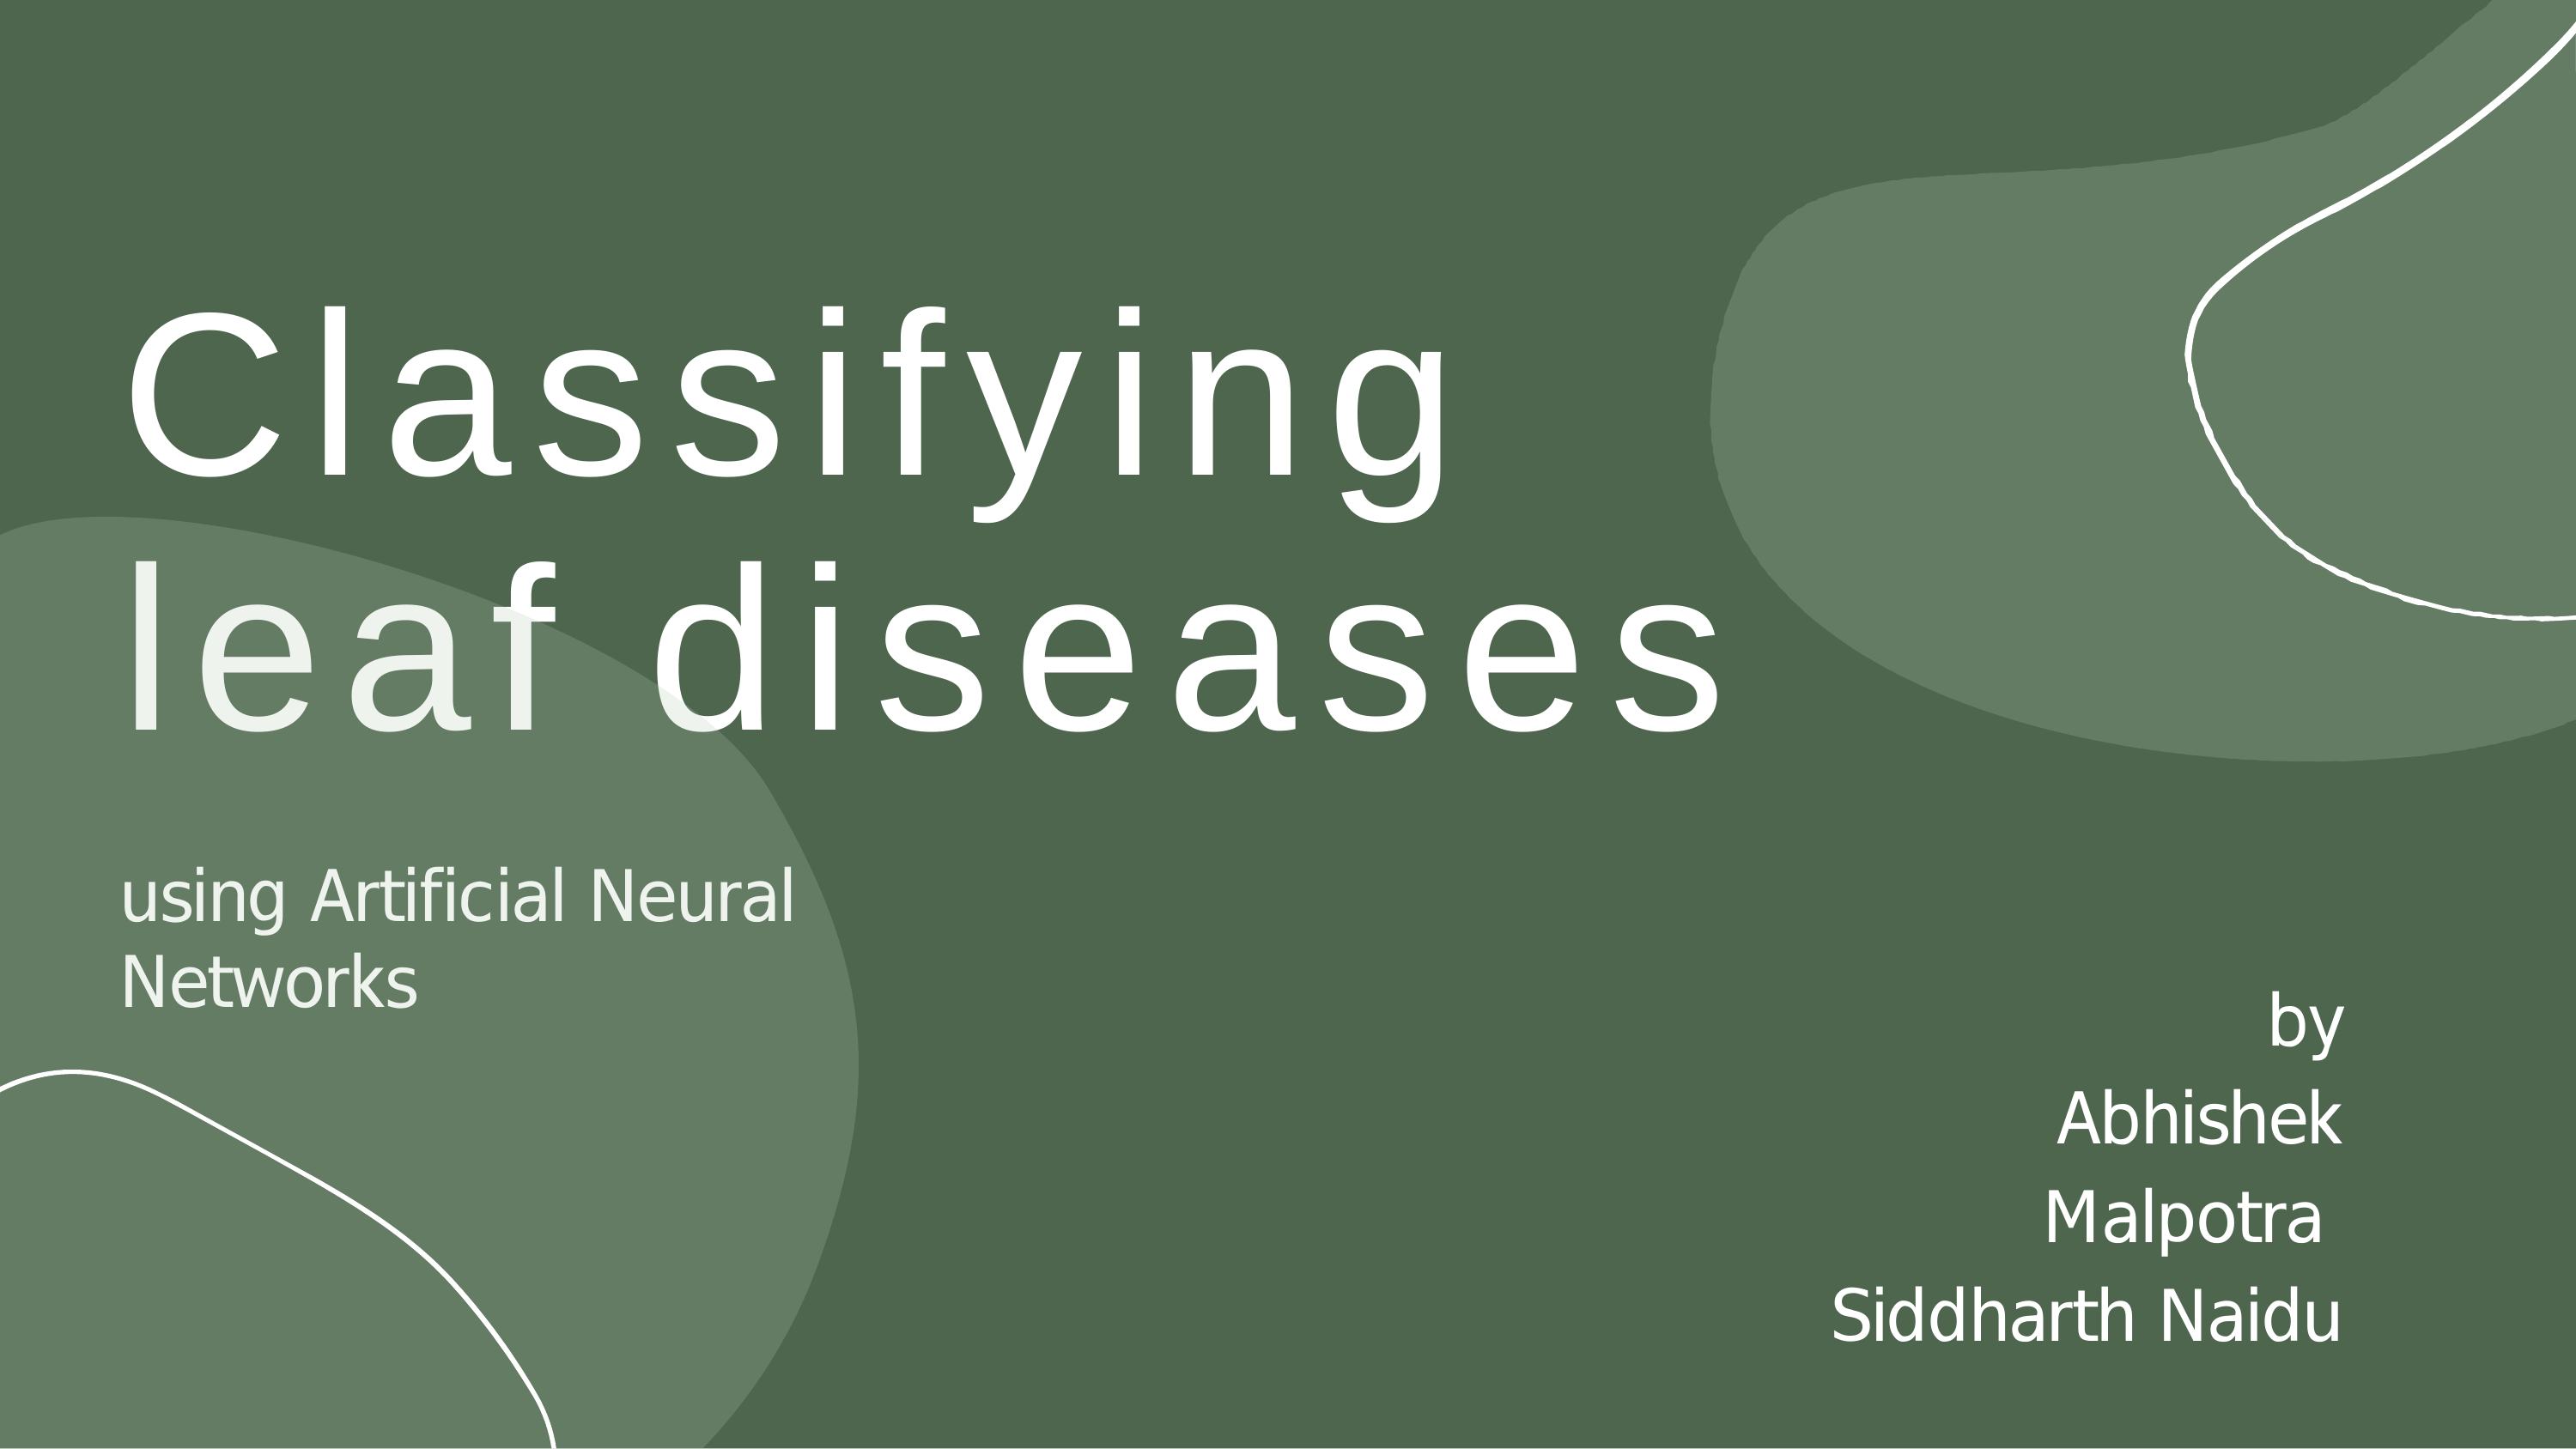

# Classifying  leaf diseases

using Artificial Neural Networks
by  Abhishek Malpotra  Siddharth Naidu